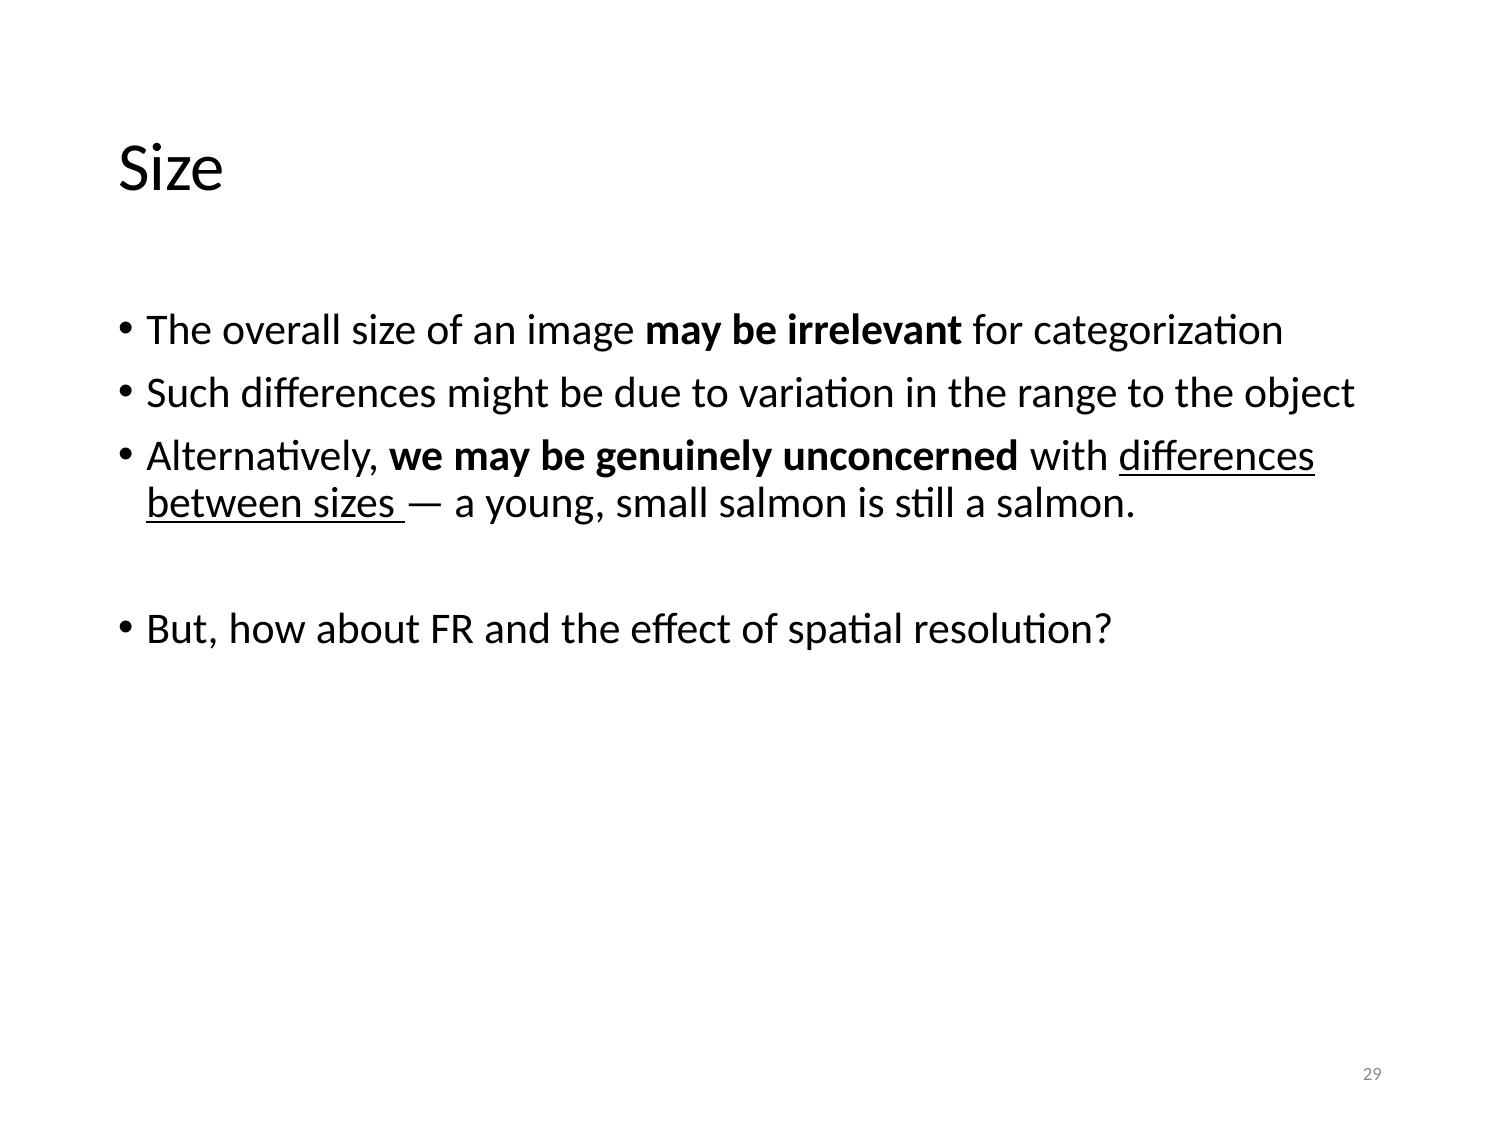

# Size
The overall size of an image may be irrelevant for categorization
Such differences might be due to variation in the range to the object
Alternatively, we may be genuinely unconcerned with differences between sizes — a young, small salmon is still a salmon.

But, how about FR and the effect of spatial resolution?

29